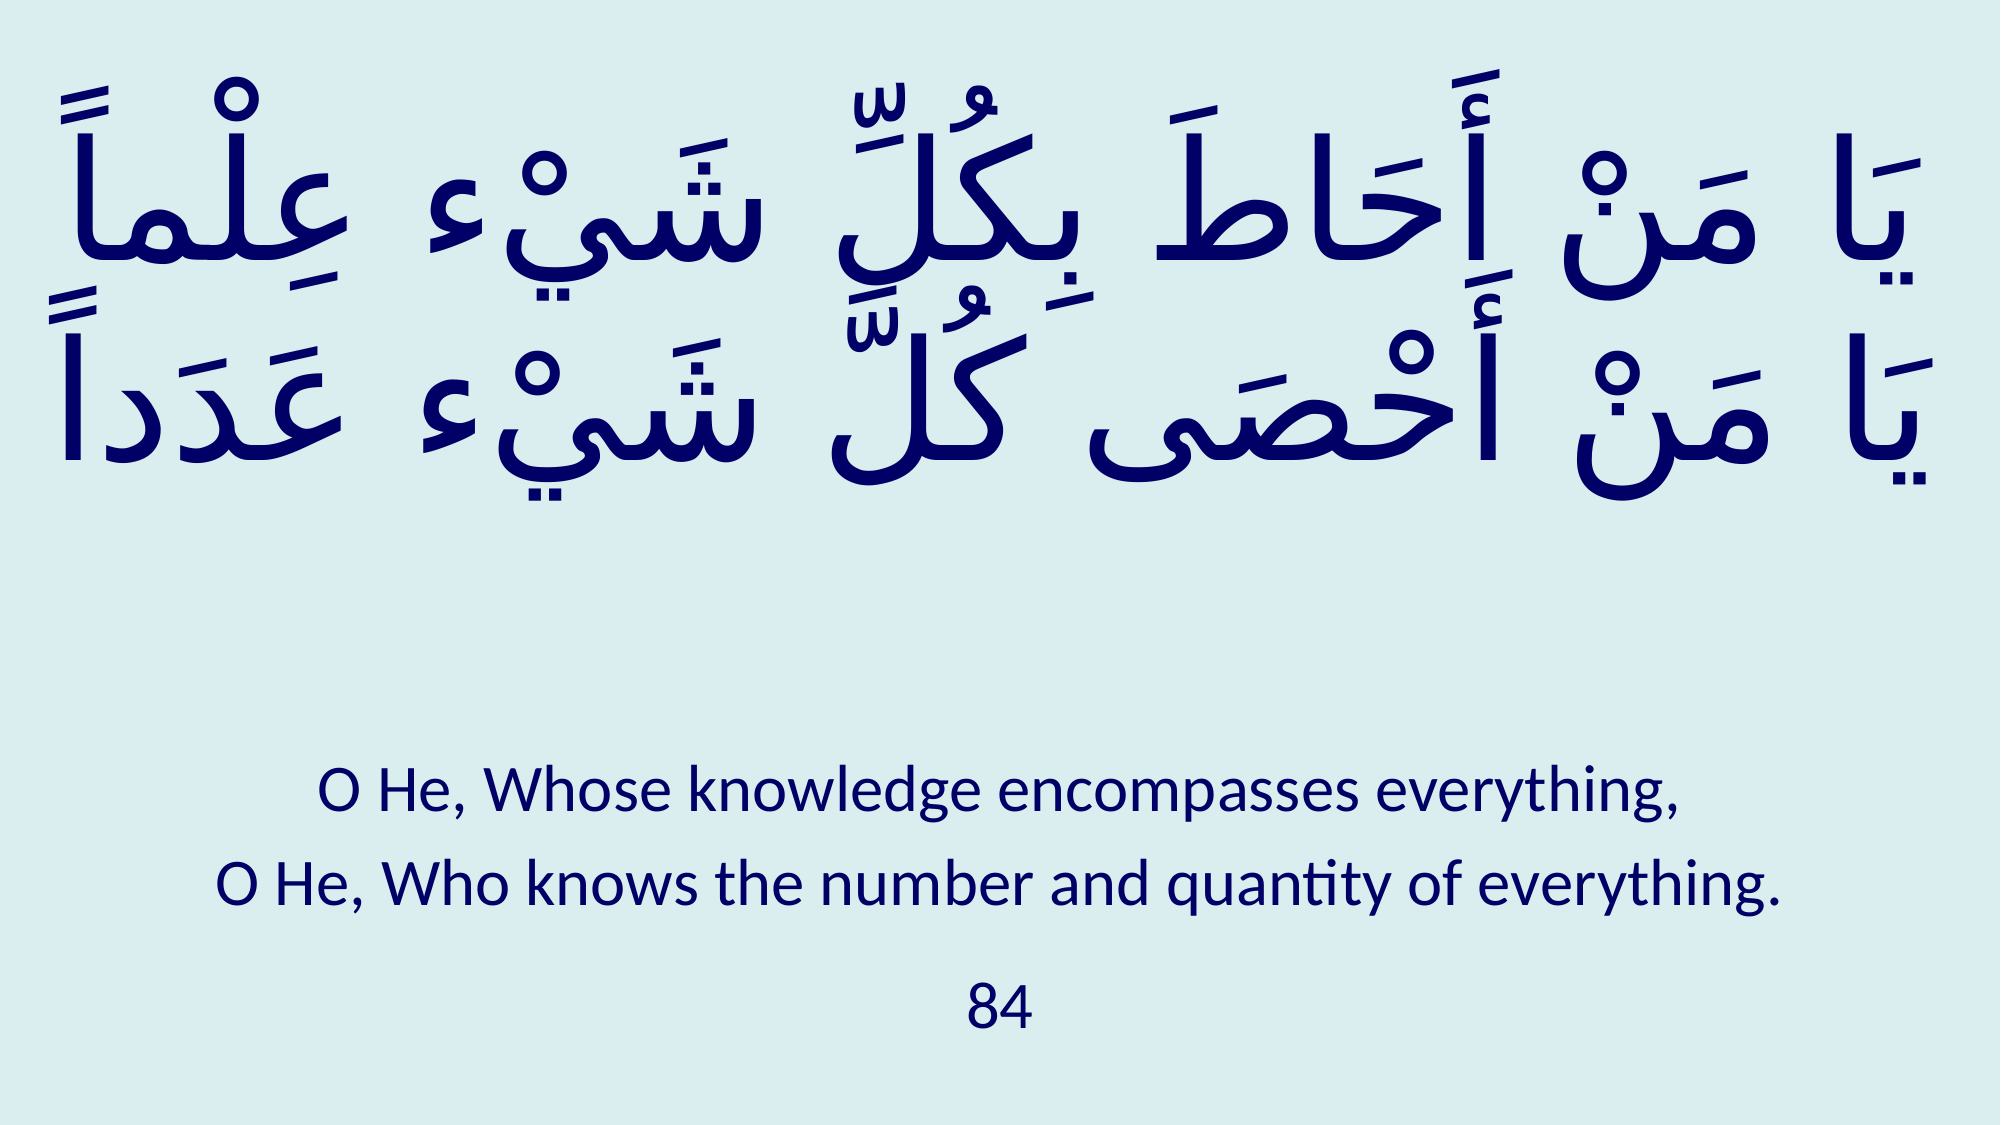

# يَا مَنْ أَحَاطَ بِكُلِّ شَيْء عِلْماً يَا مَنْ أَحْصَى كُلَّ شَيْء عَدَداً
O He, Whose knowledge encompasses everything,
O He, Who knows the number and quantity of everything.
84